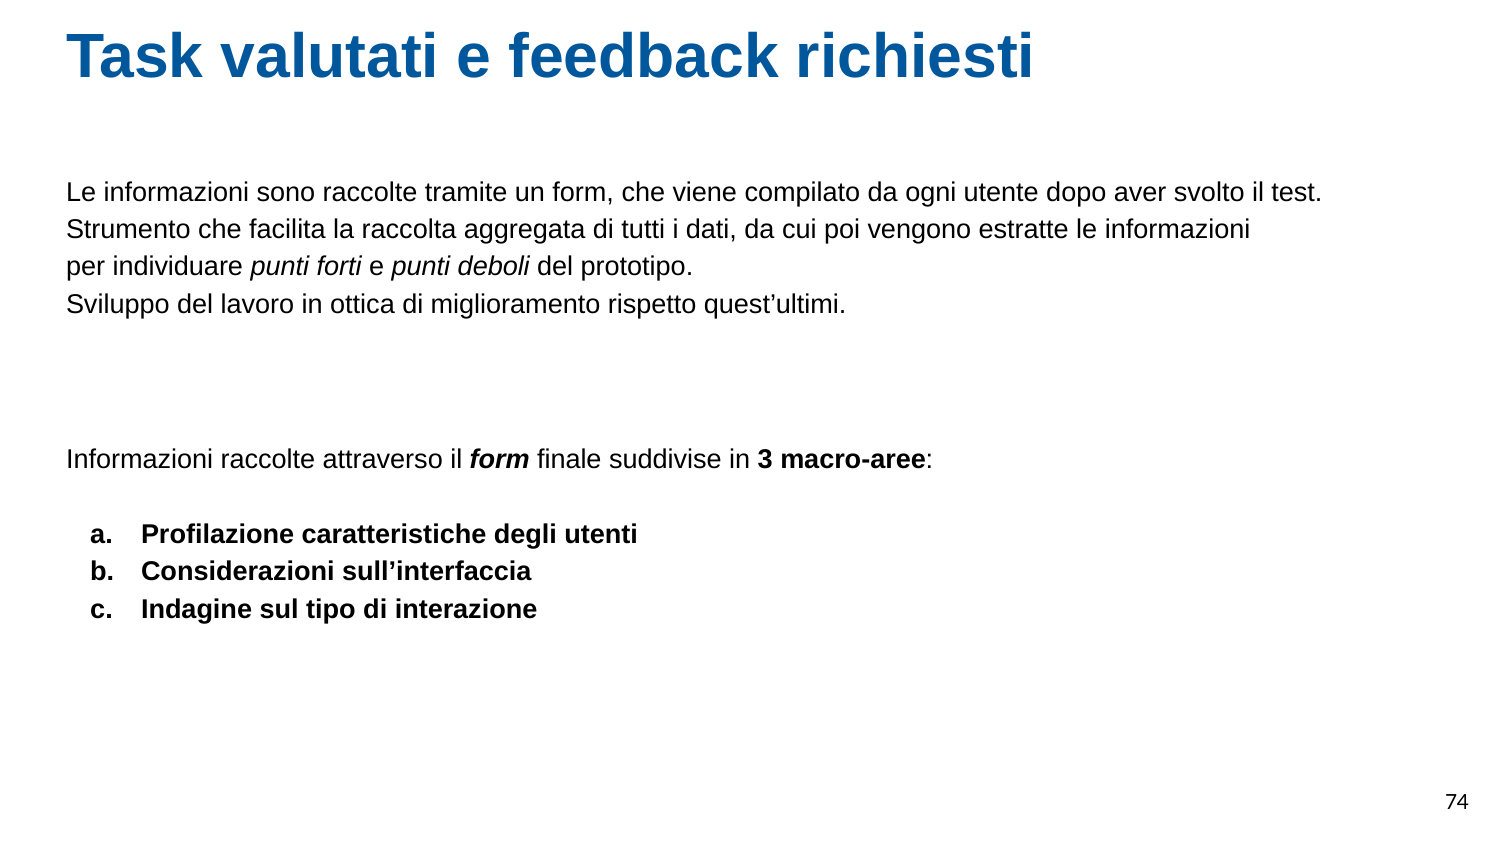

# Task valutati e feedback richiesti
Le informazioni sono raccolte tramite un form, che viene compilato da ogni utente dopo aver svolto il test.
Strumento che facilita la raccolta aggregata di tutti i dati, da cui poi vengono estratte le informazioni
per individuare punti forti e punti deboli del prototipo.
Sviluppo del lavoro in ottica di miglioramento rispetto quest’ultimi.
Informazioni raccolte attraverso il form finale suddivise in 3 macro-aree:

Profilazione caratteristiche degli utenti
Considerazioni sull’interfaccia
Indagine sul tipo di interazione
74
Hai trovato difficoltà nello svolgimento delle azioni?
I colori sono esplicativi?
La navigazione è intuitiva?
Cosa miglioreresti?
Come valuti la tua esperienza?
Vorresti aggiungere qualcosa rispetto a quello che è stato detto?
Avete preferito l’interazione con il joystick o con il touchscreen?
Secondo voi la doppia possibilità di interazione è utile o inutile?